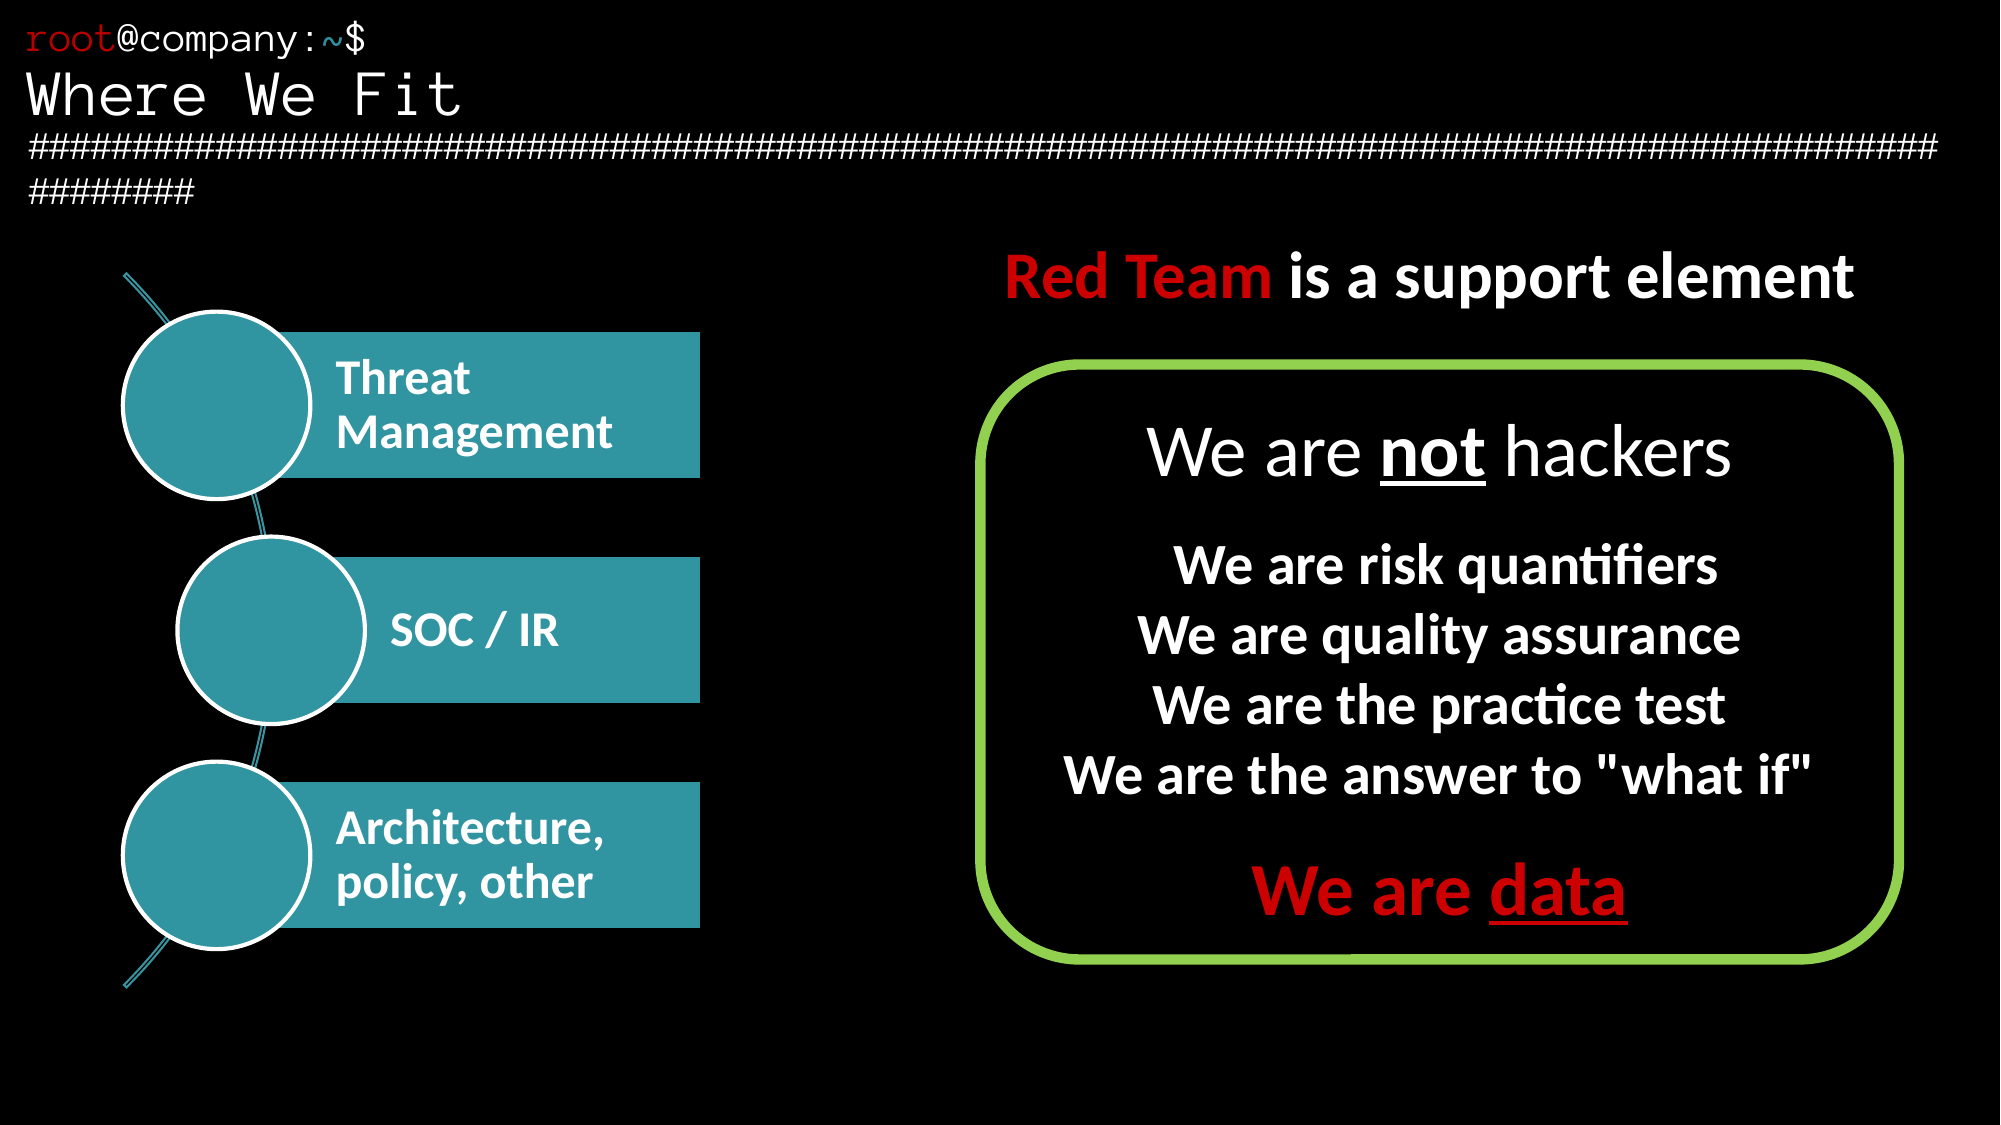

root@company:~$
Where We Fit
####################################################################################################
Threat Management
SOC / IR
Architecture, policy, other
Red Team is a support element
We are not hackers

 We are risk quantifiers
We are quality assurance
We are the practice test
We are the answer to "what if"

We are data